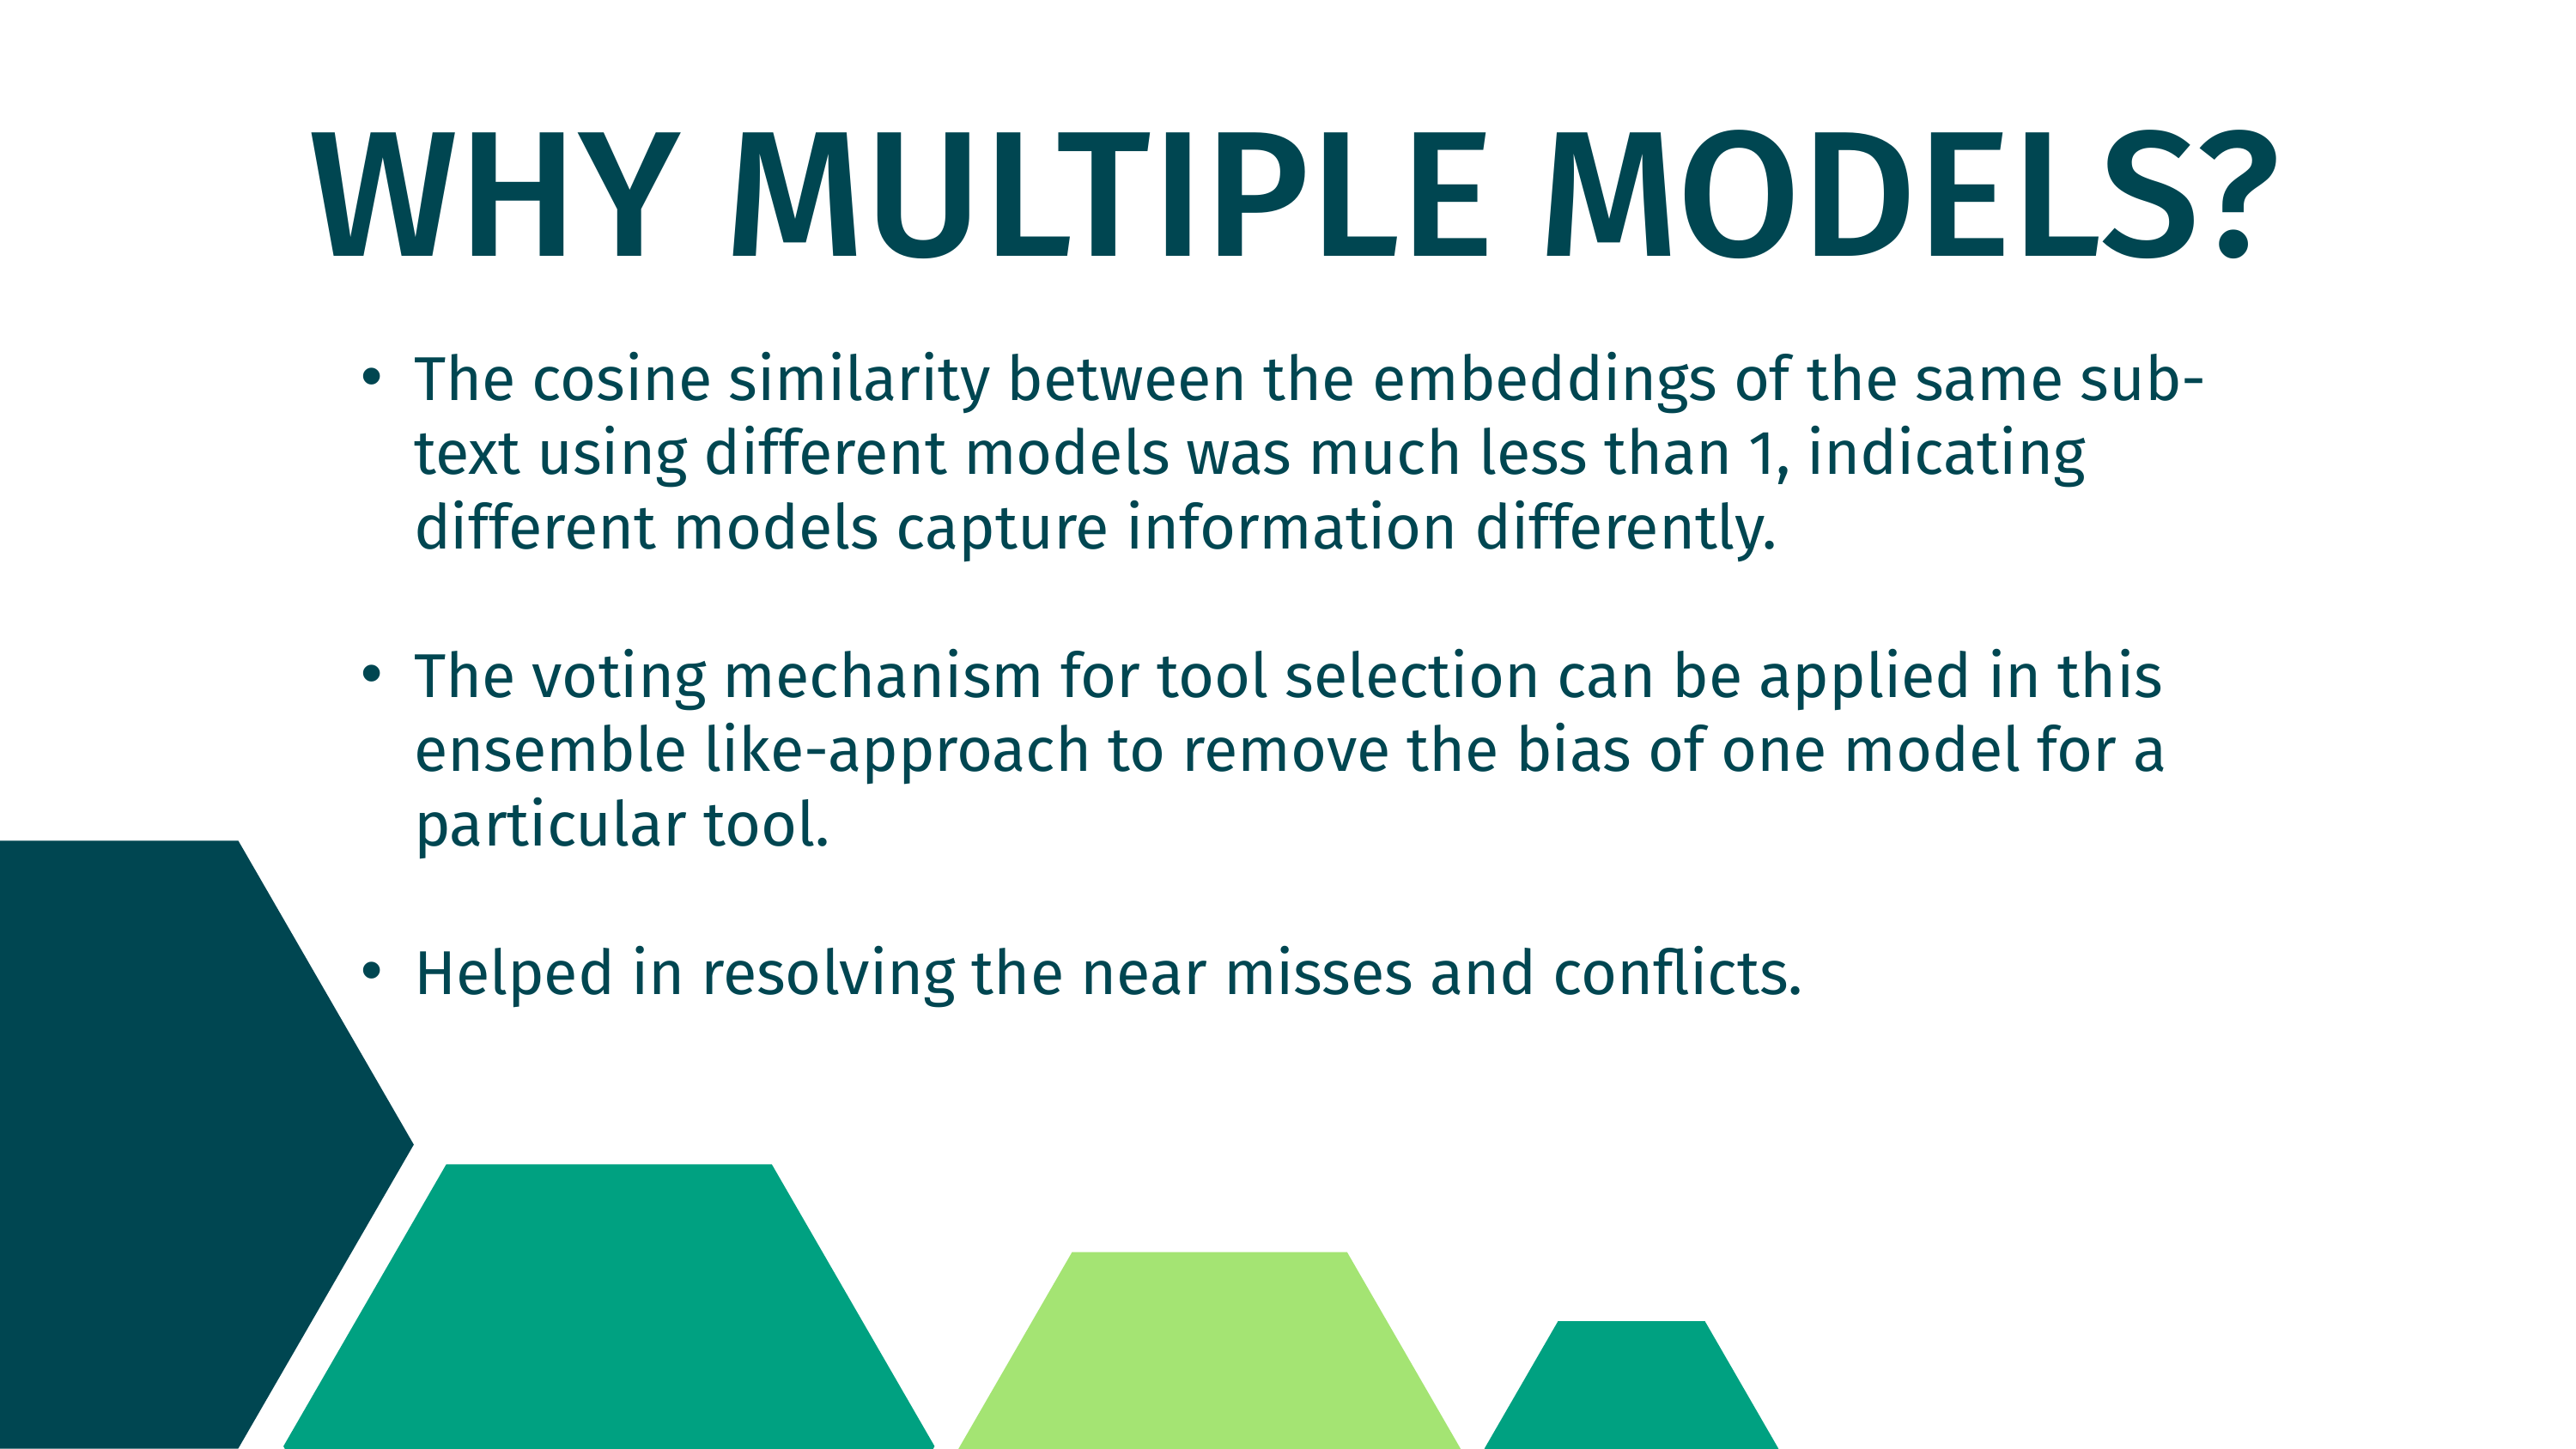

WHY MULTIPLE MODELS?
The cosine similarity between the embeddings of the same sub-text using different models was much less than 1, indicating different models capture information differently.

The voting mechanism for tool selection can be applied in this ensemble like-approach to remove the bias of one model for a particular tool.

Helped in resolving the near misses and conflicts.